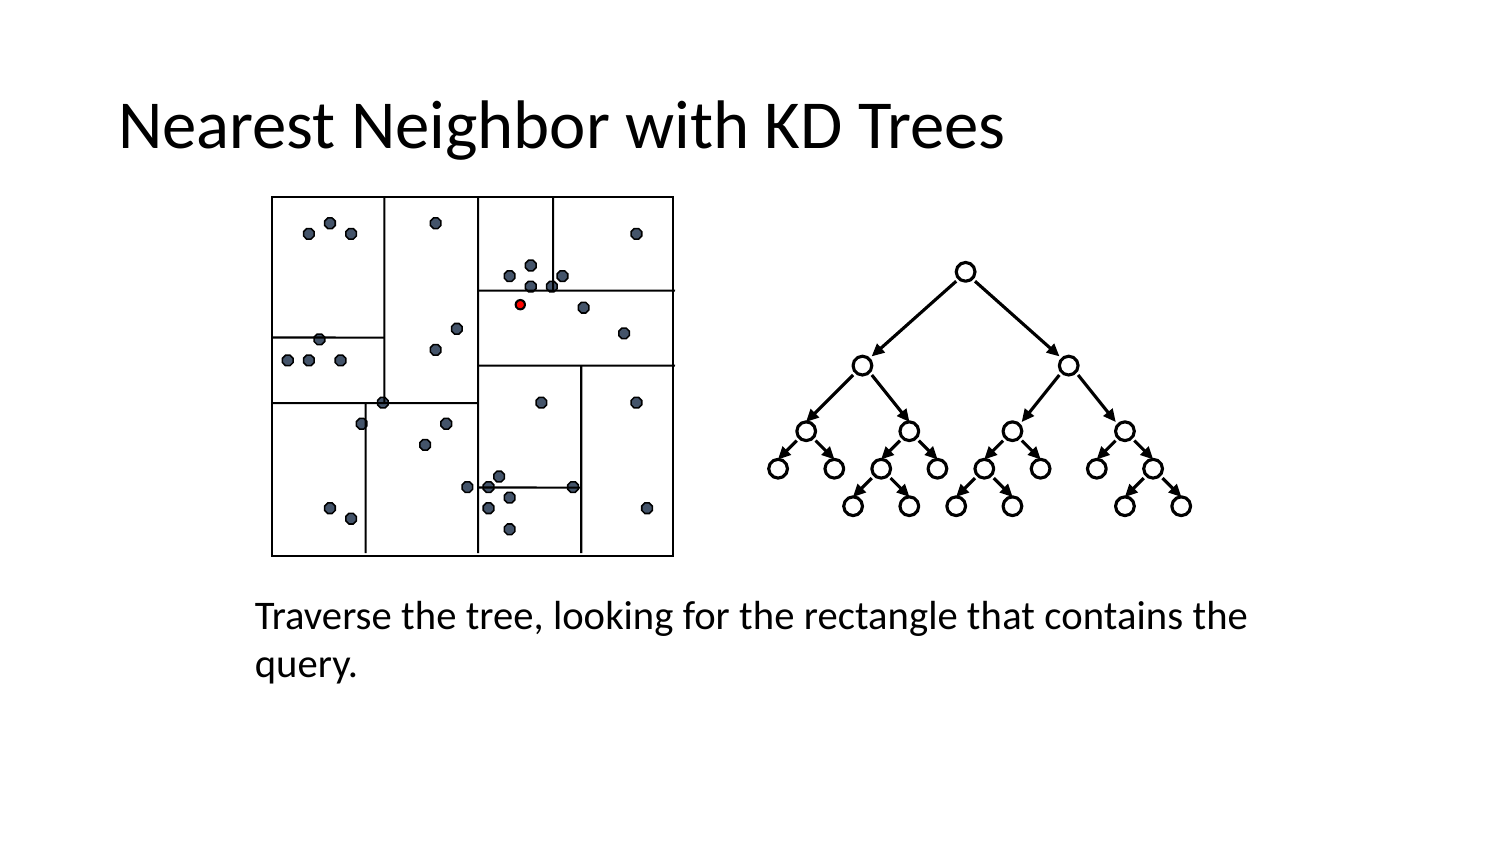

# Nearest Neighbor with KD Trees

Traverse the tree, looking for the rectangle that contains the query.